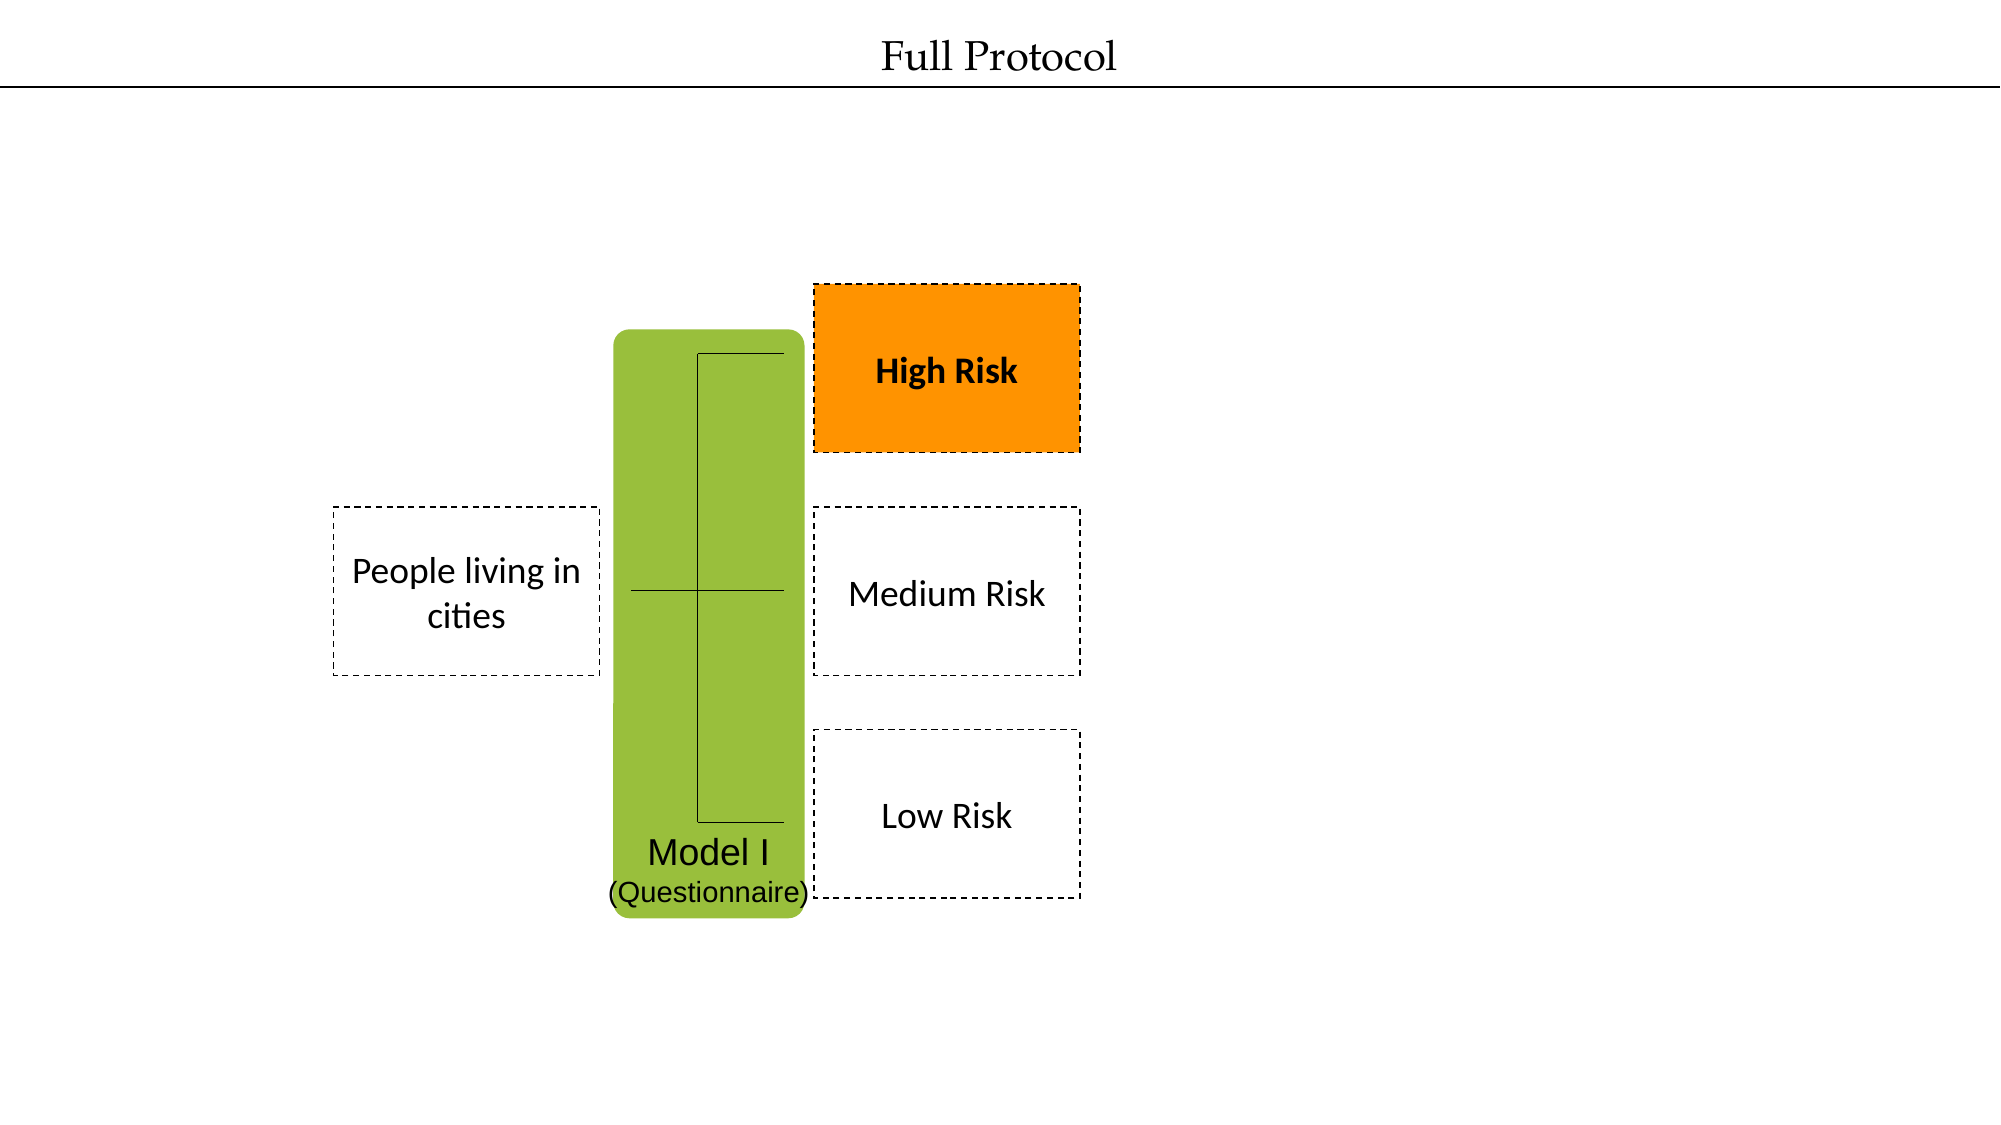

Full Protocol
High Risk

People living in cities
Medium Risk
Low Risk
Model I
(Questionnaire)